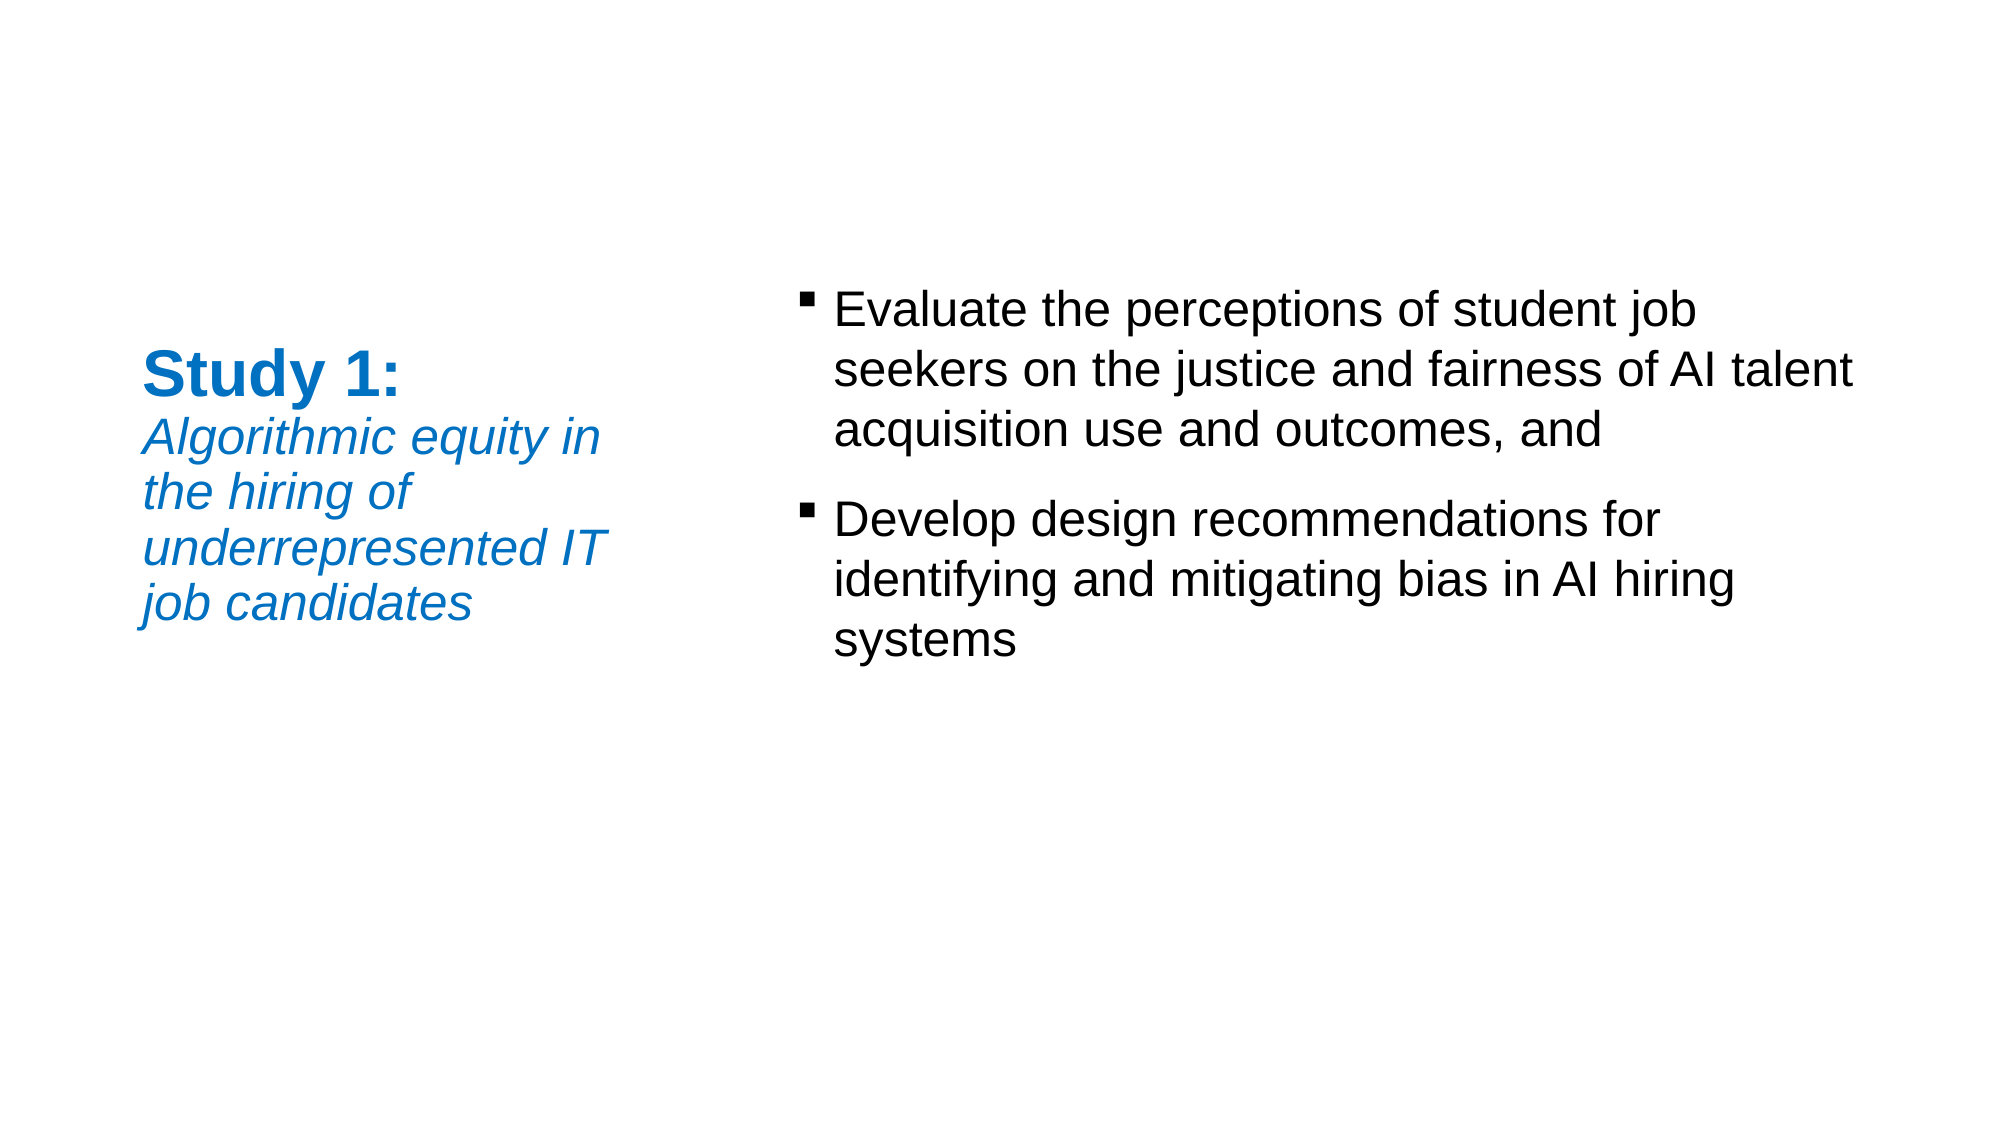

Evaluate the perceptions of student job seekers on the justice and fairness of AI talent acquisition use and outcomes, and
Develop design recommendations for identifying and mitigating bias in AI hiring systems
# Study 1: Algorithmic equity in the hiring of underrepresented IT job candidates